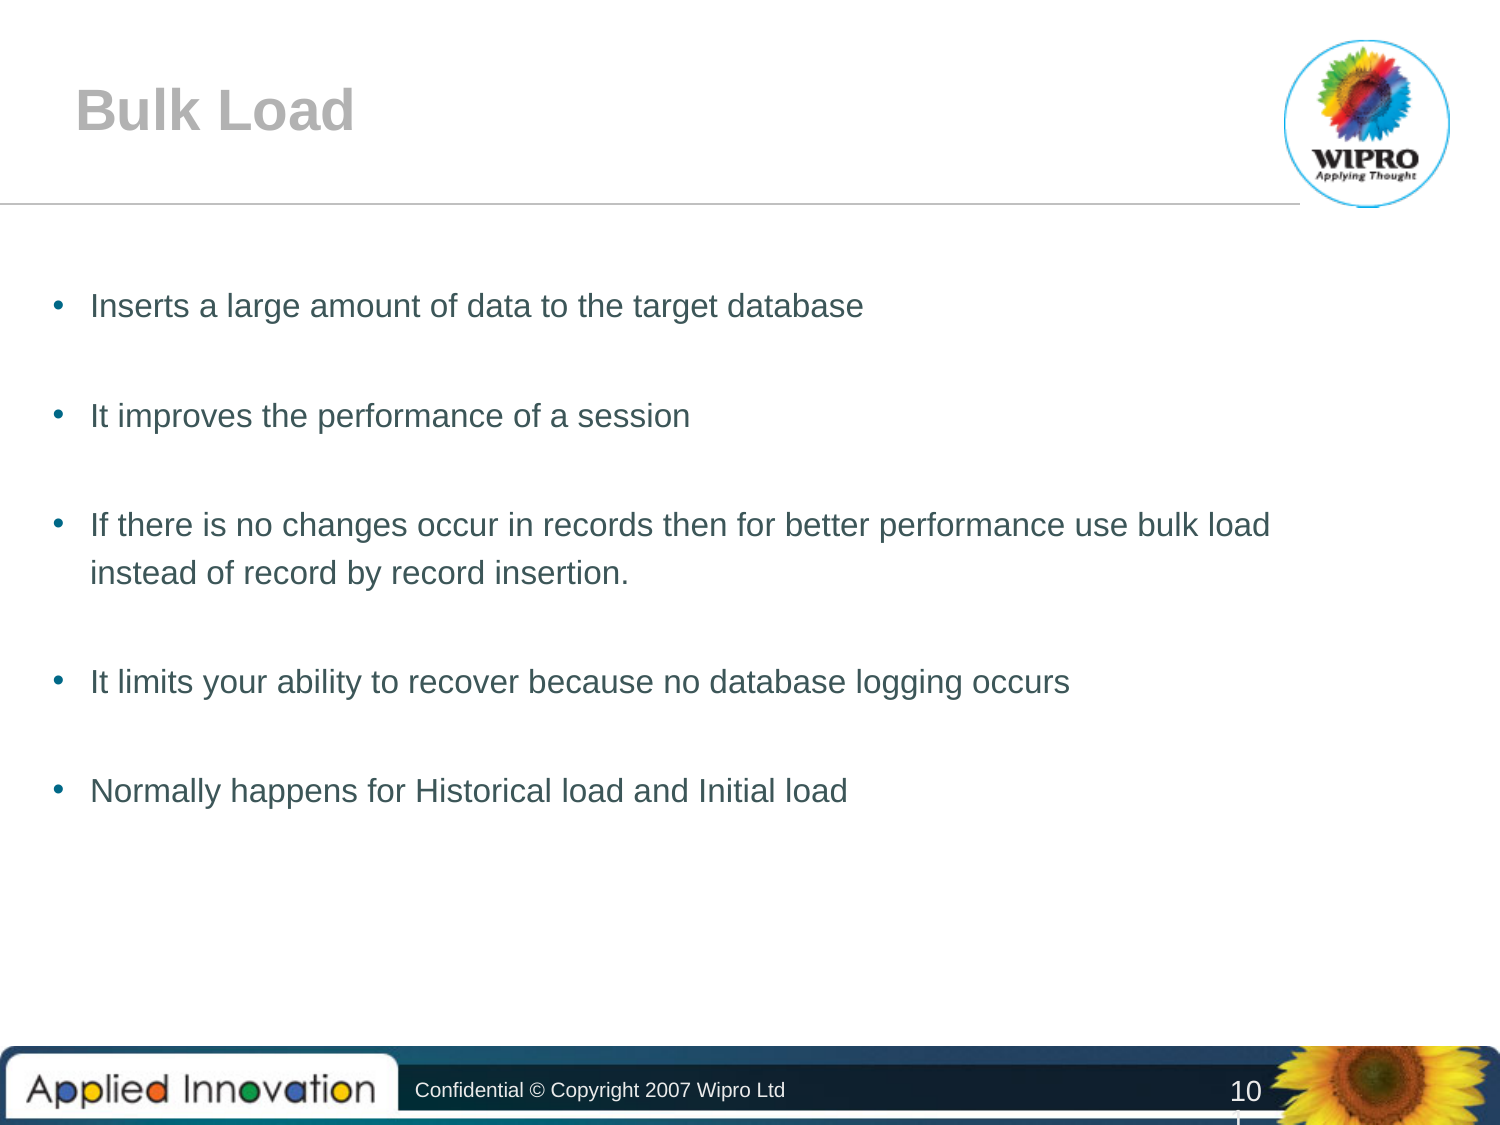

Bulk Load

Inserts a large amount of data to the target database

It improves the performance of a session

If there is no changes occur in records then for better performance use bulk load instead of record by record insertion.

It limits your ability to recover because no database logging occurs

Normally happens for Historical load and Initial load
Confidential © Copyright 2007 Wipro Ltd